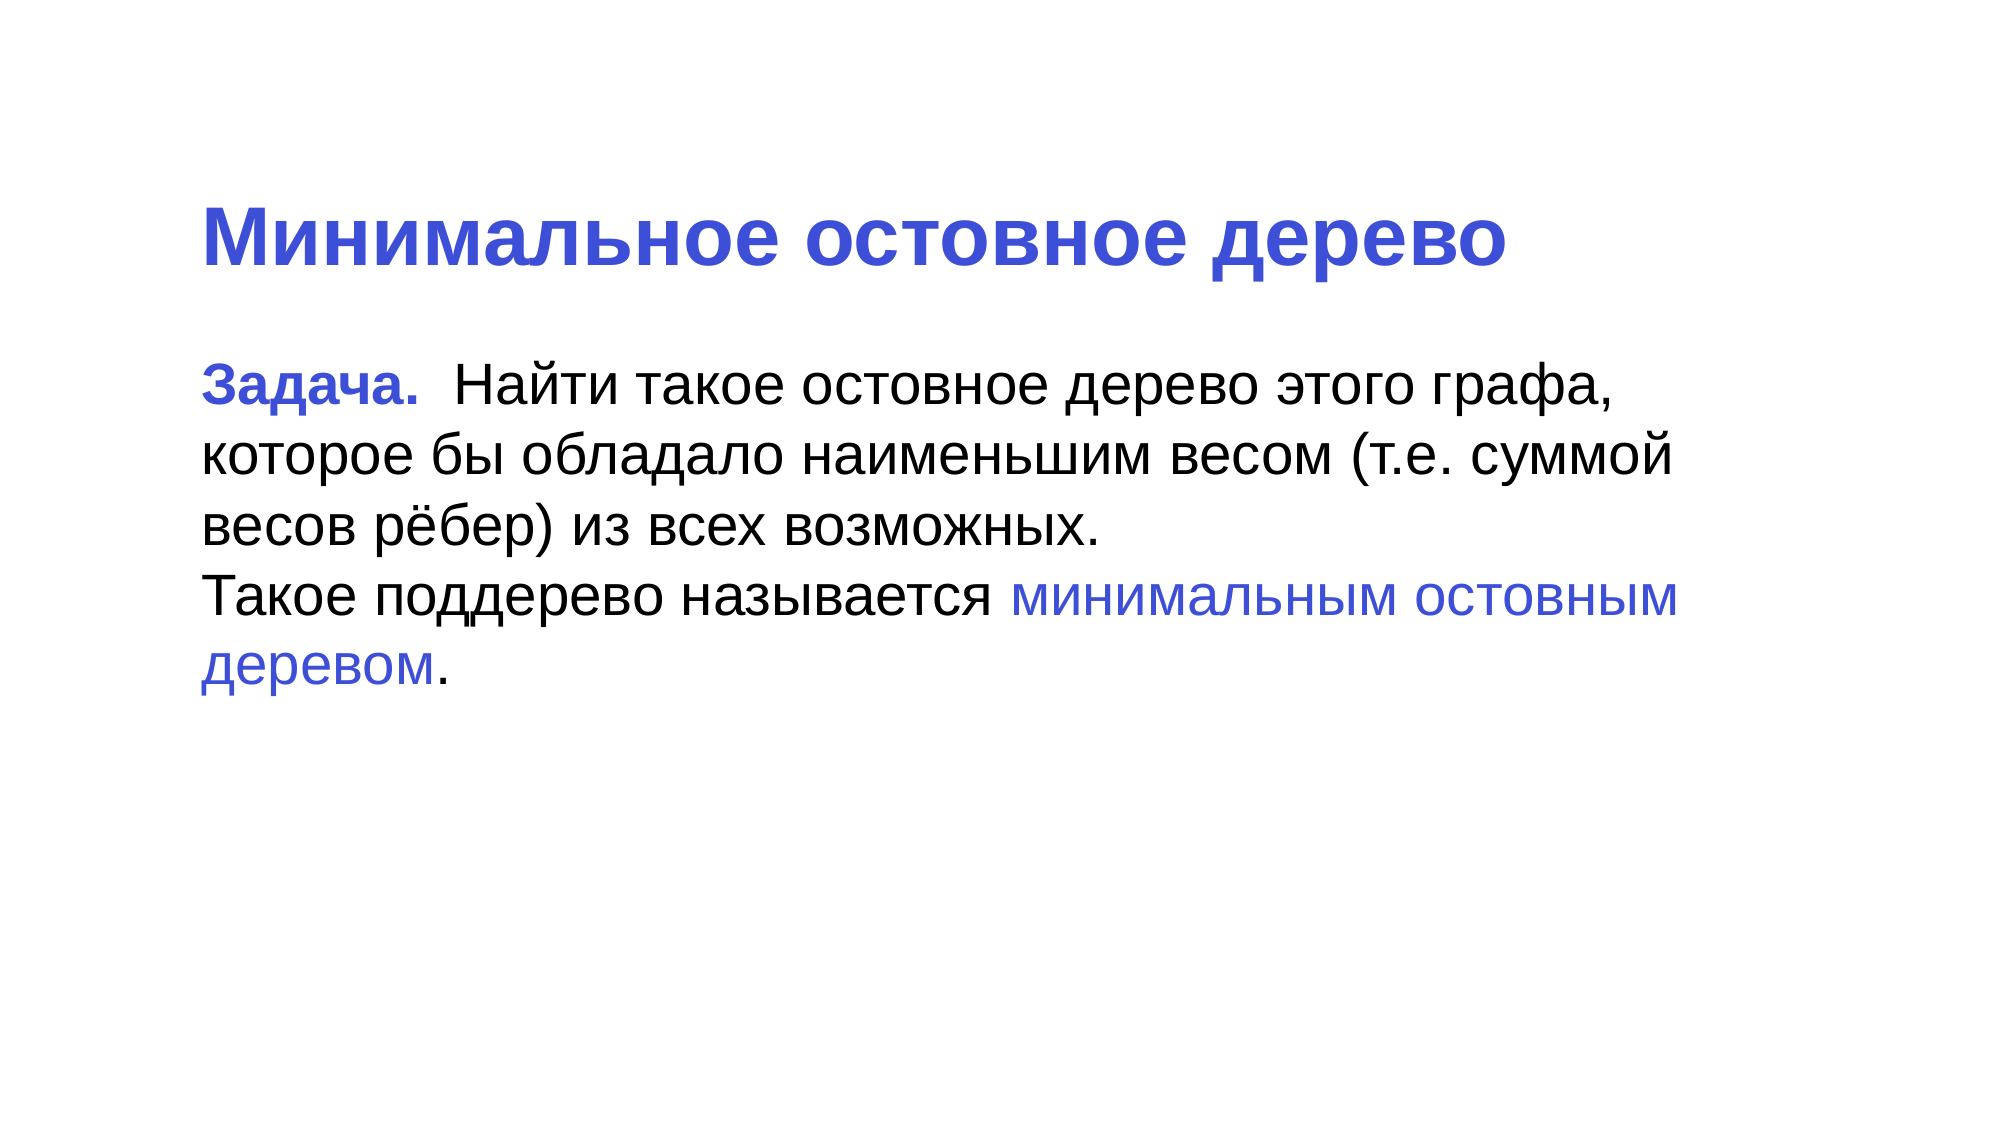

Минимальное остовное дерево
Задача.  Найти такое остовное дерево этого графа, которое бы обладало наименьшим весом (т.е. суммой весов рёбер) из всех возможных.
Такое поддерево называется минимальным остовным деревом.